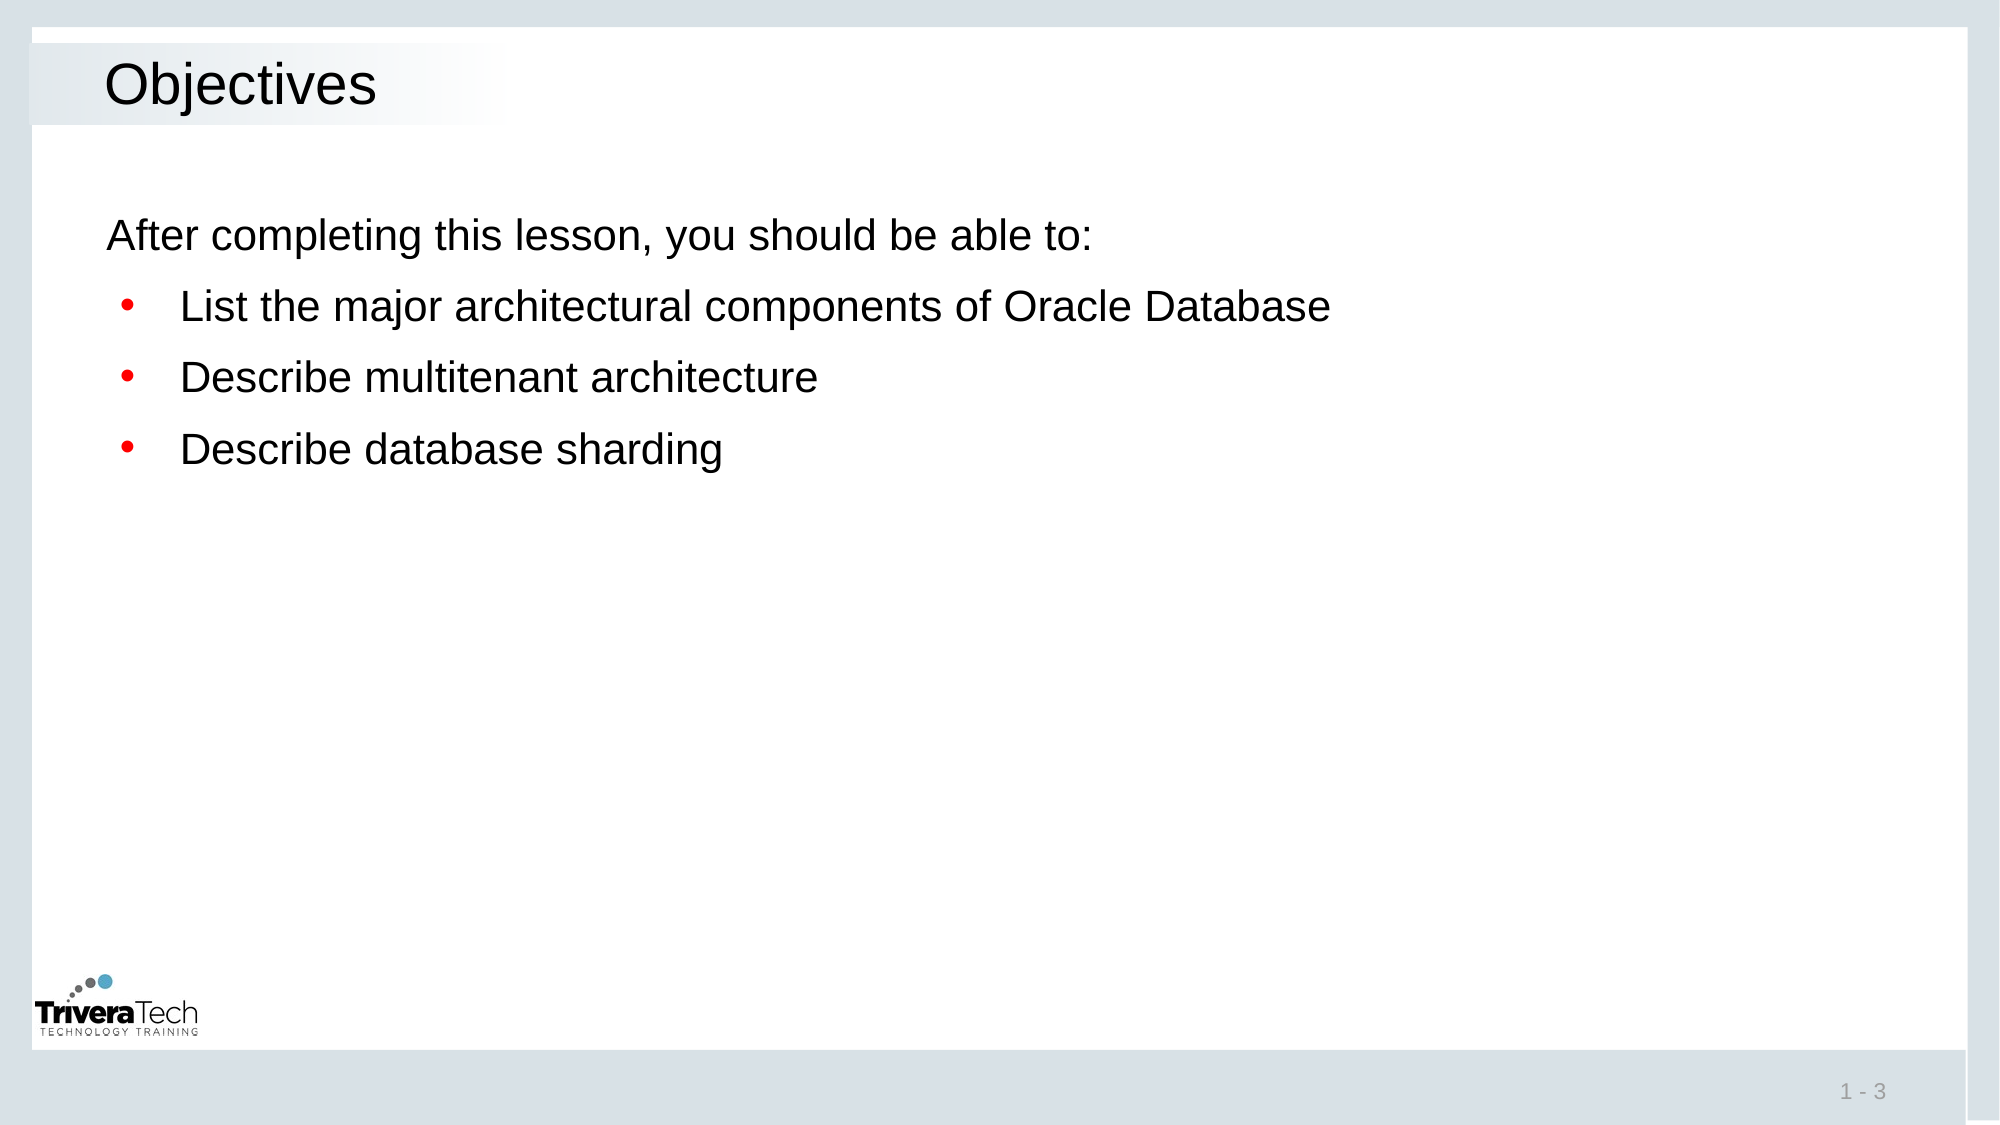

# Objectives
After completing this lesson, you should be able to:
List the major architectural components of Oracle Database
Describe multitenant architecture
Describe database sharding